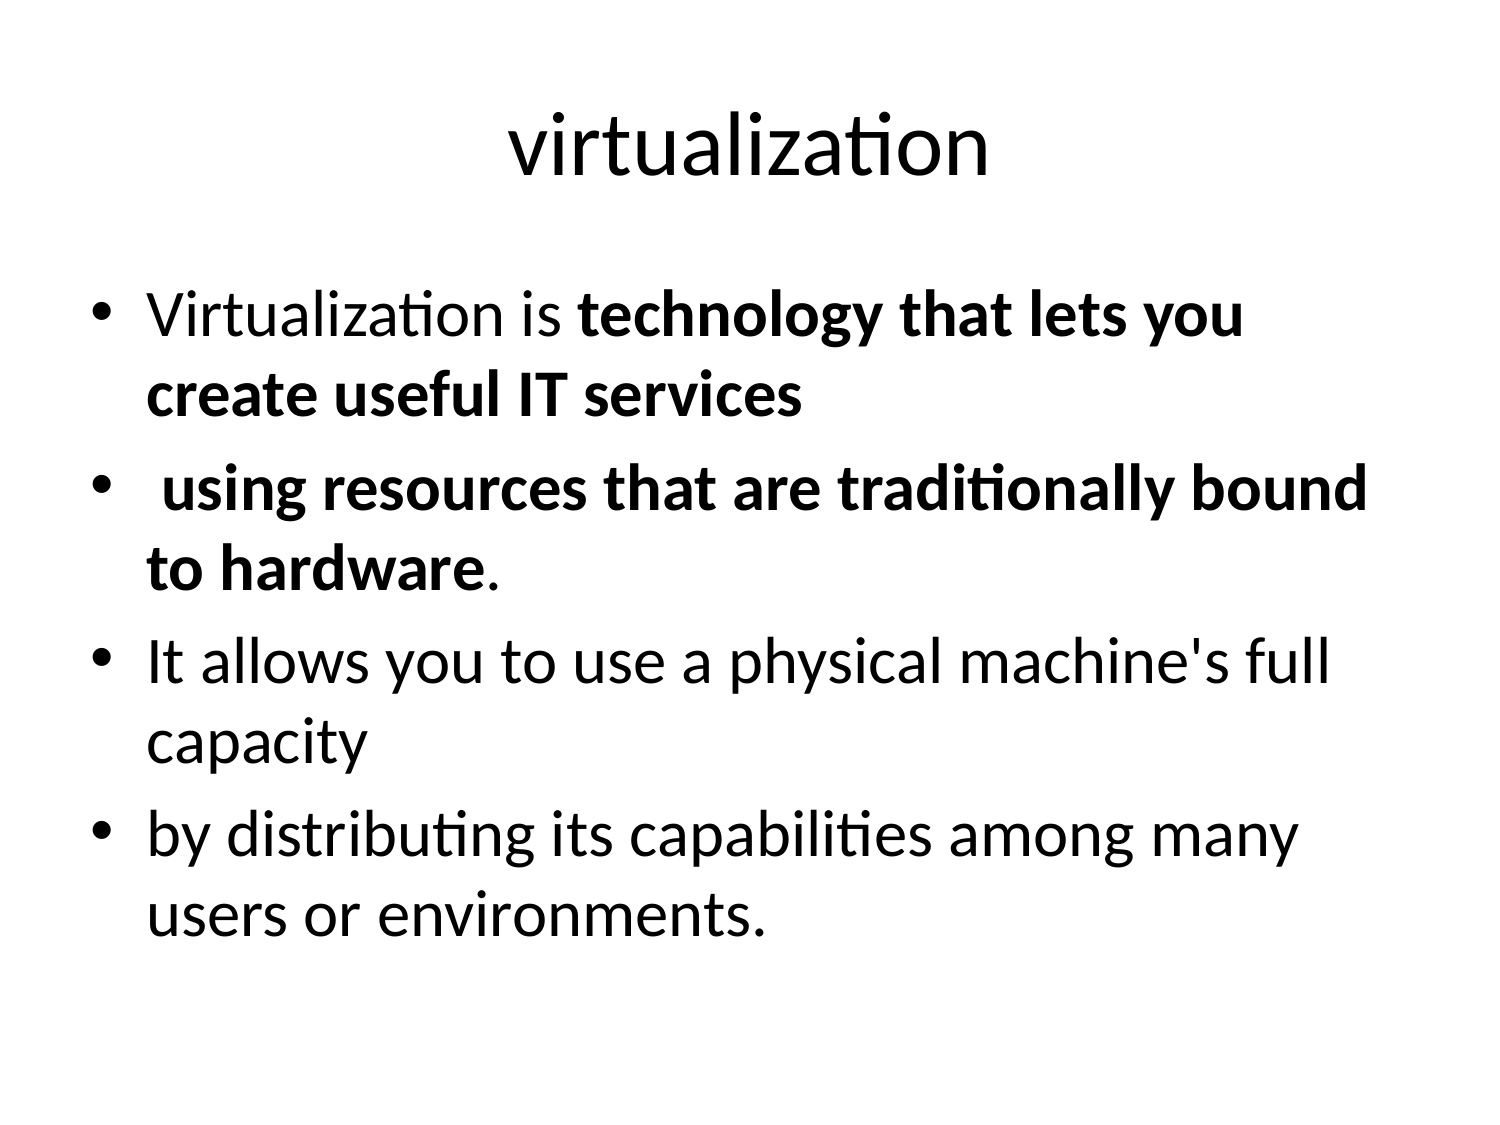

# virtualization
Virtualization is technology that lets you create useful IT services
 using resources that are traditionally bound to hardware.
It allows you to use a physical machine's full capacity
by distributing its capabilities among many users or environments.